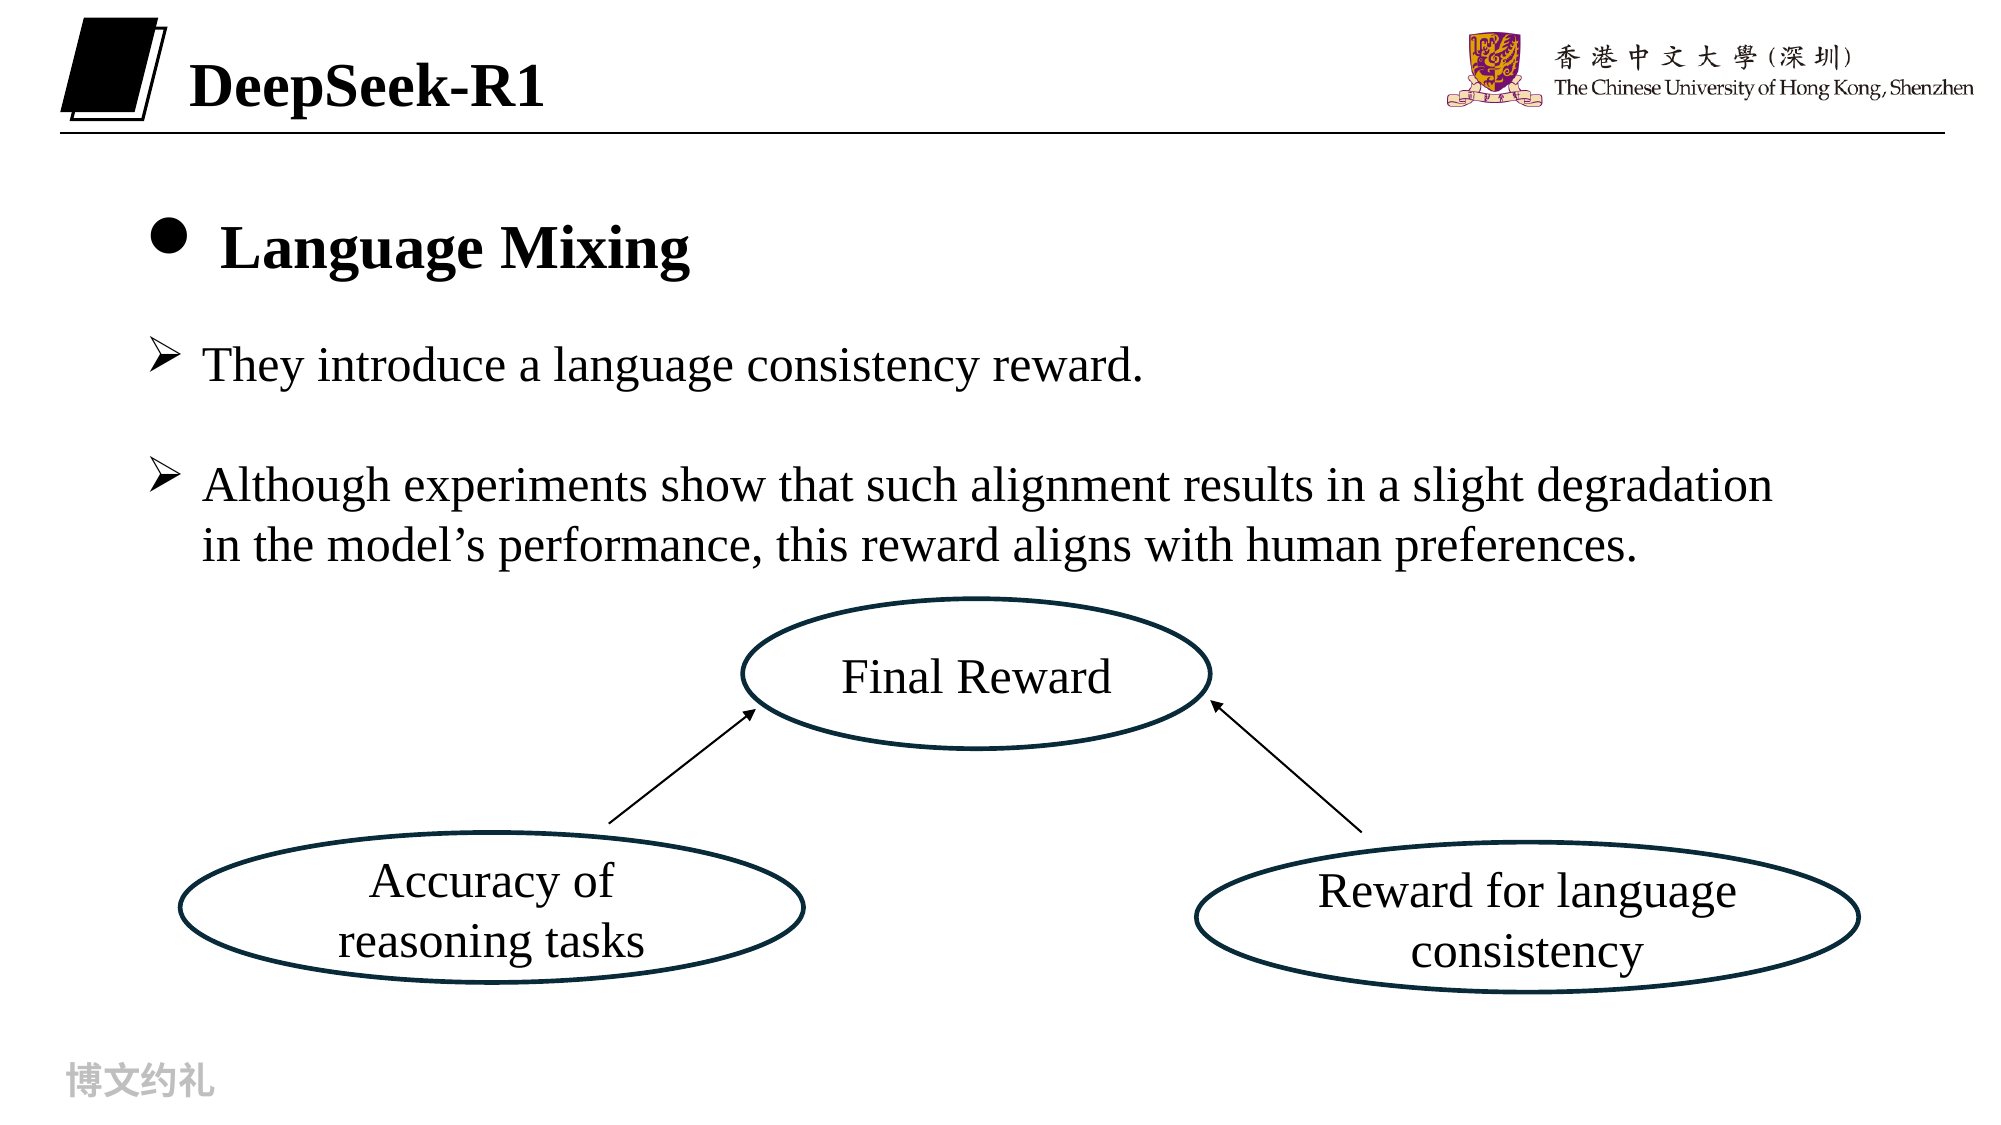

DeepSeek-R1
Language Mixing
They introduce a language consistency reward.

Although experiments show that such alignment results in a slight degradation in the model’s performance, this reward aligns with human preferences.
Final Reward
Accuracy of reasoning tasks
Reward for language consistency